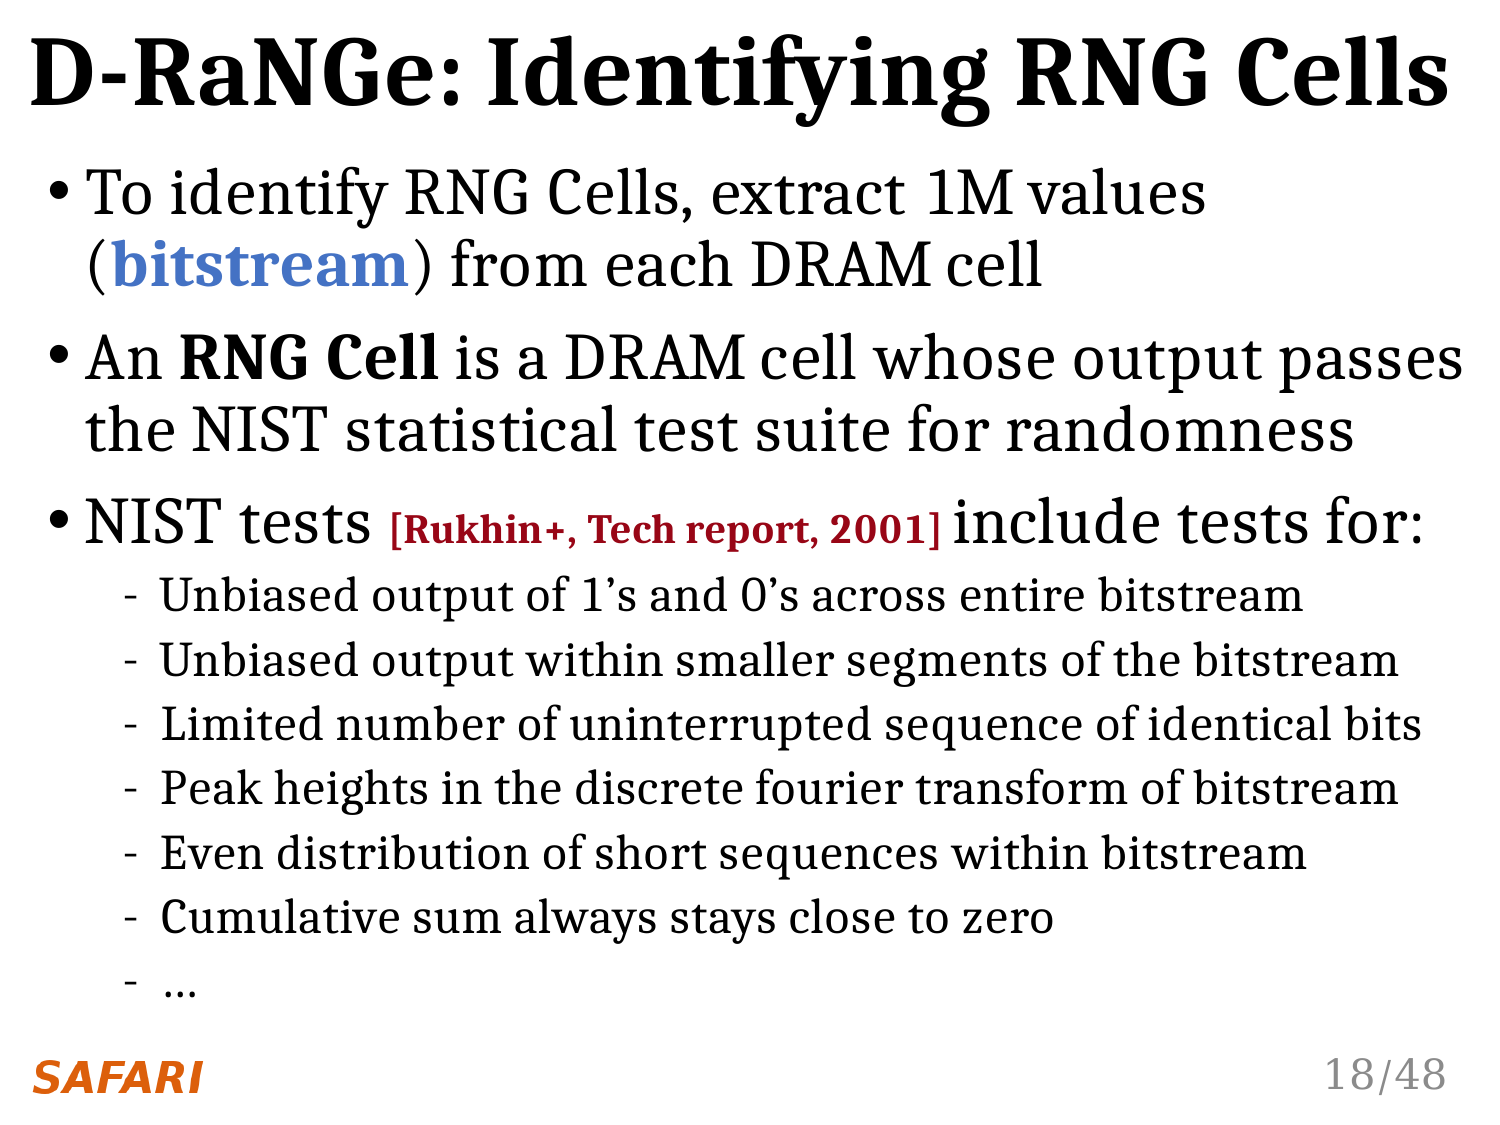

# D-RaNGe: Identifying RNG Cells
To identify RNG Cells, extract 1M values (bitstream) from each DRAM cell
An RNG Cell is a DRAM cell whose output passes the NIST statistical test suite for randomness
NIST tests [Rukhin+, Tech report, 2001] include tests for:
Unbiased output of 1’s and 0’s across entire bitstream
Unbiased output within smaller segments of the bitstream
Limited number of uninterrupted sequence of identical bits
Peak heights in the discrete fourier transform of bitstream
Even distribution of short sequences within bitstream
Cumulative sum always stays close to zero
…

1  0  1  0  1  0  0  1  0  0